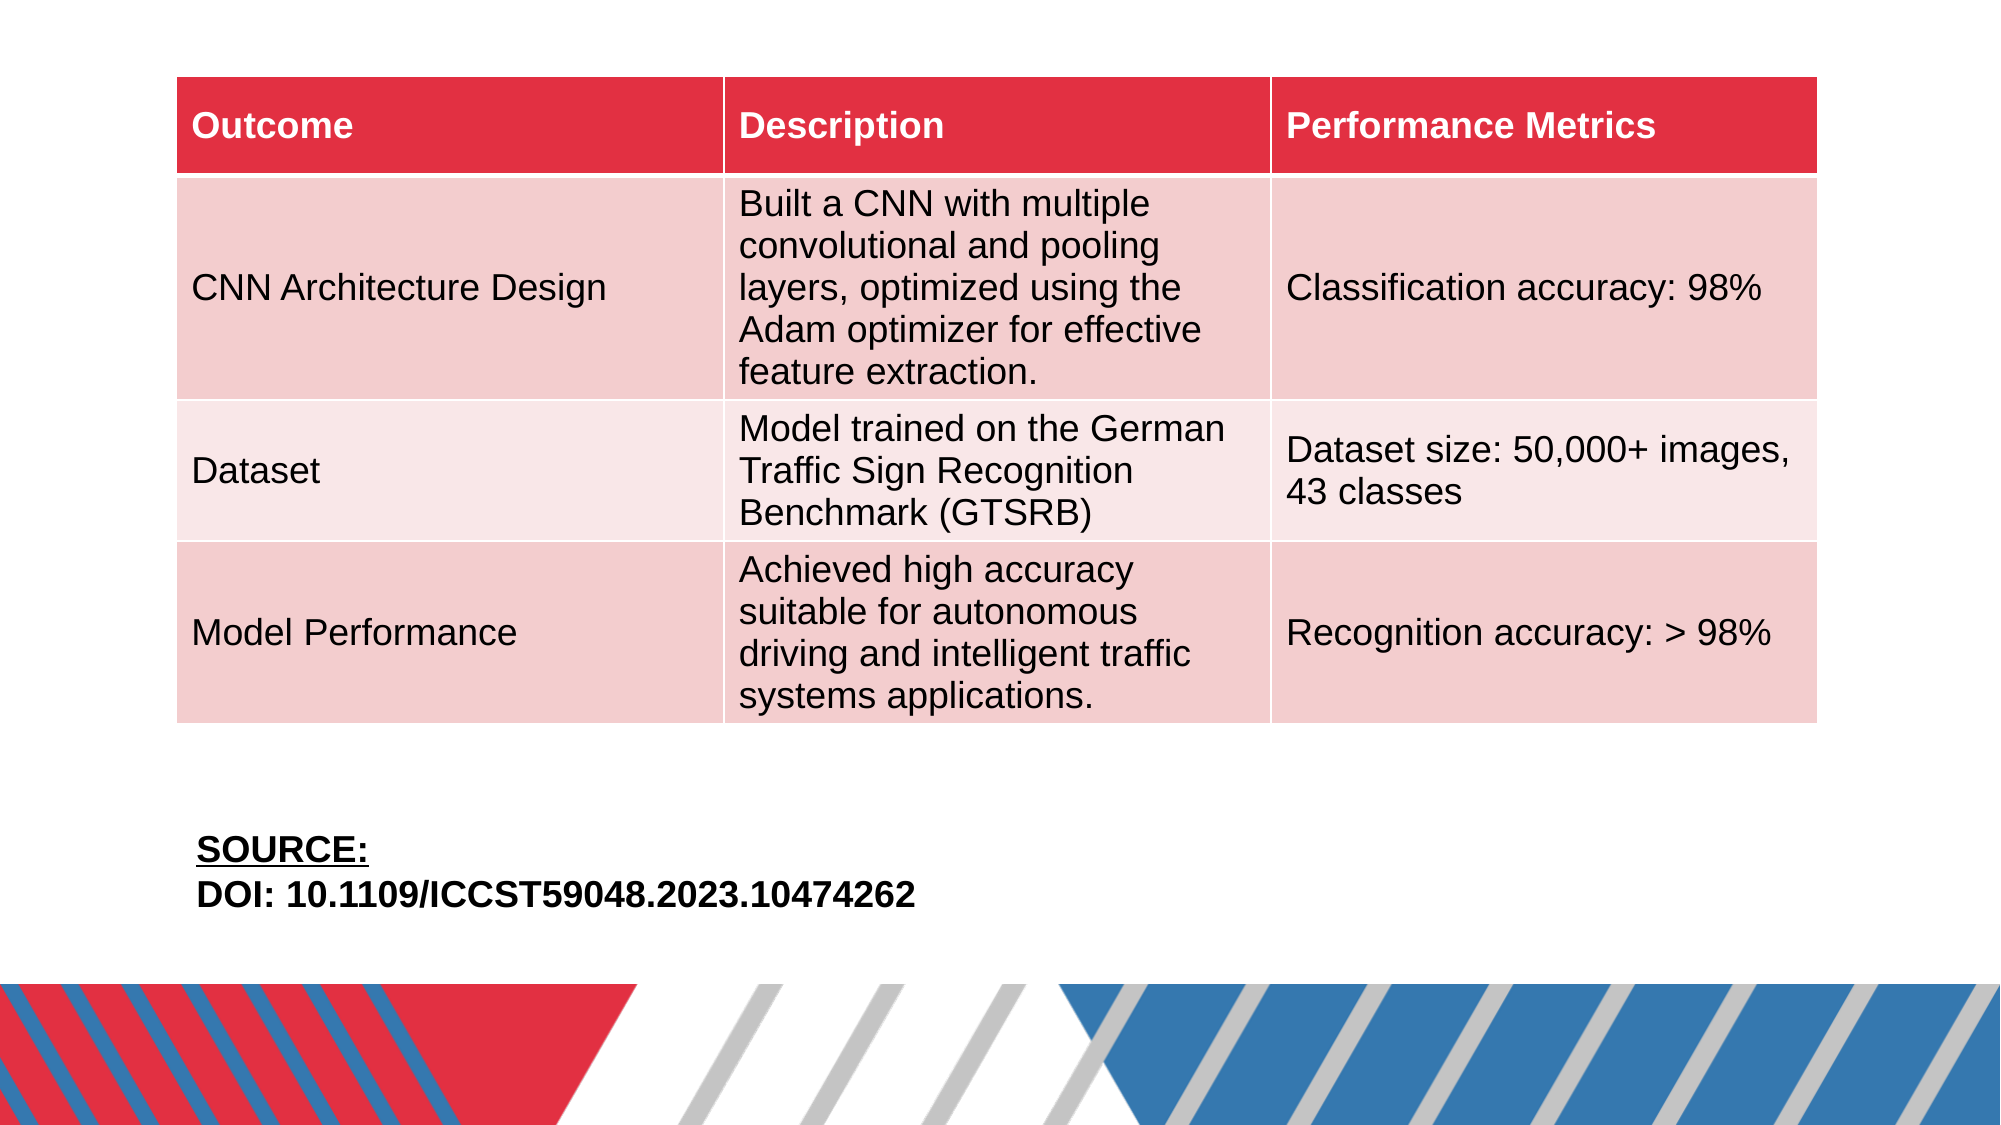

| Outcome | Description | Performance Metrics |
| --- | --- | --- |
| CNN Architecture Design | Built a CNN with multiple convolutional and pooling layers, optimized using the Adam optimizer for effective feature extraction. | Classification accuracy: 98% |
| Dataset | Model trained on the German Traffic Sign Recognition Benchmark (GTSRB) | Dataset size: 50,000+ images, 43 classes |
| Model Performance | Achieved high accuracy suitable for autonomous driving and intelligent traffic systems applications. | Recognition accuracy: > 98% |
|  |  |  |
| --- | --- | --- |
|  |  |  |
|  |  |  |
|  |  |  |

SOURCE:
DOI: 10.1109/ICCST59048.2023.10474262